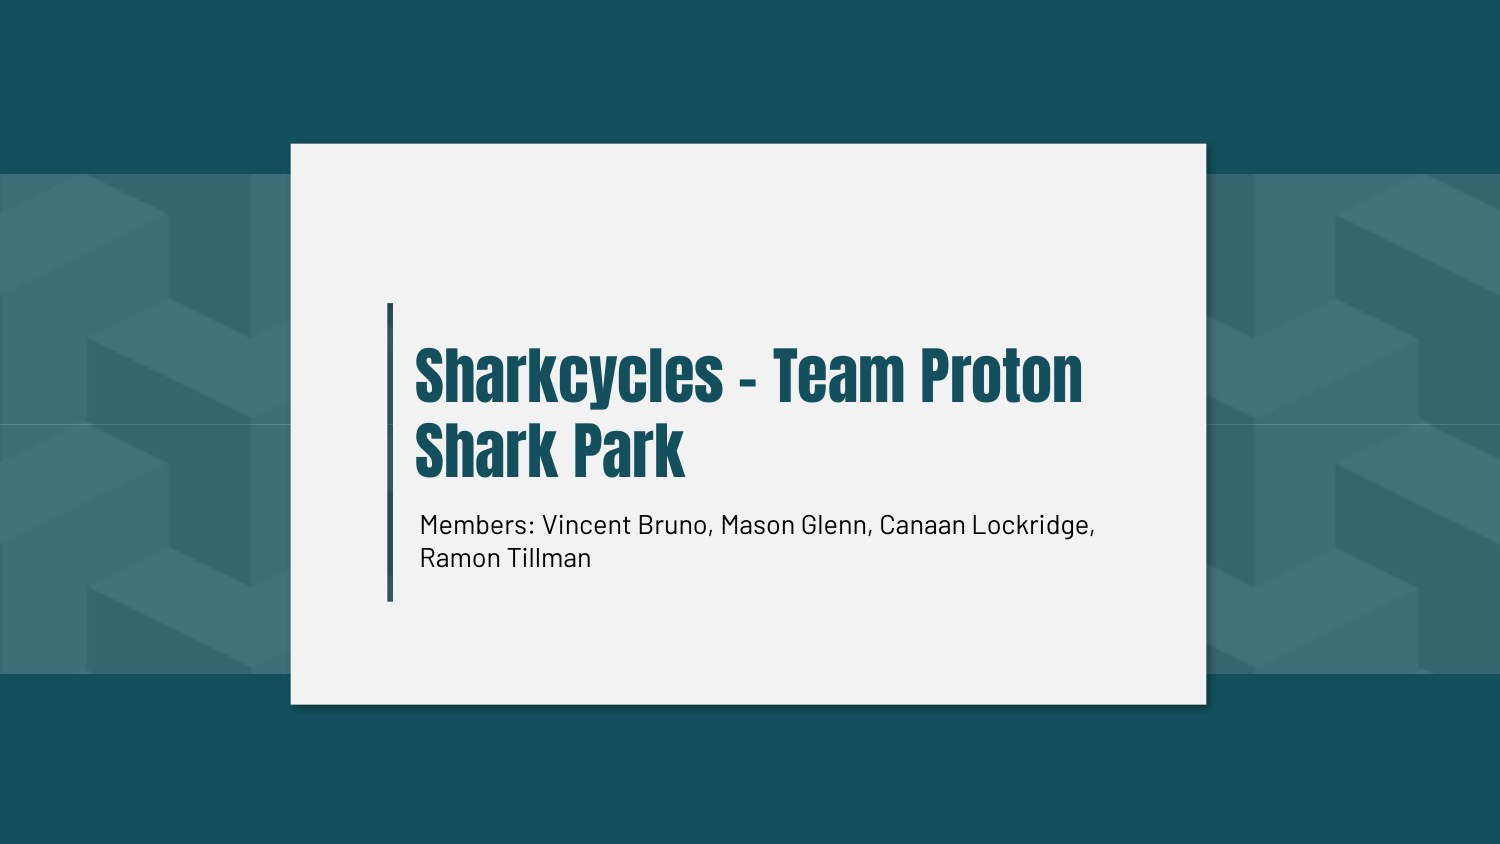

# Sharkcycles - Team Proton Shark Park
Members: Vincent Bruno, Mason Glenn, Canaan Lockridge, Ramon Tillman